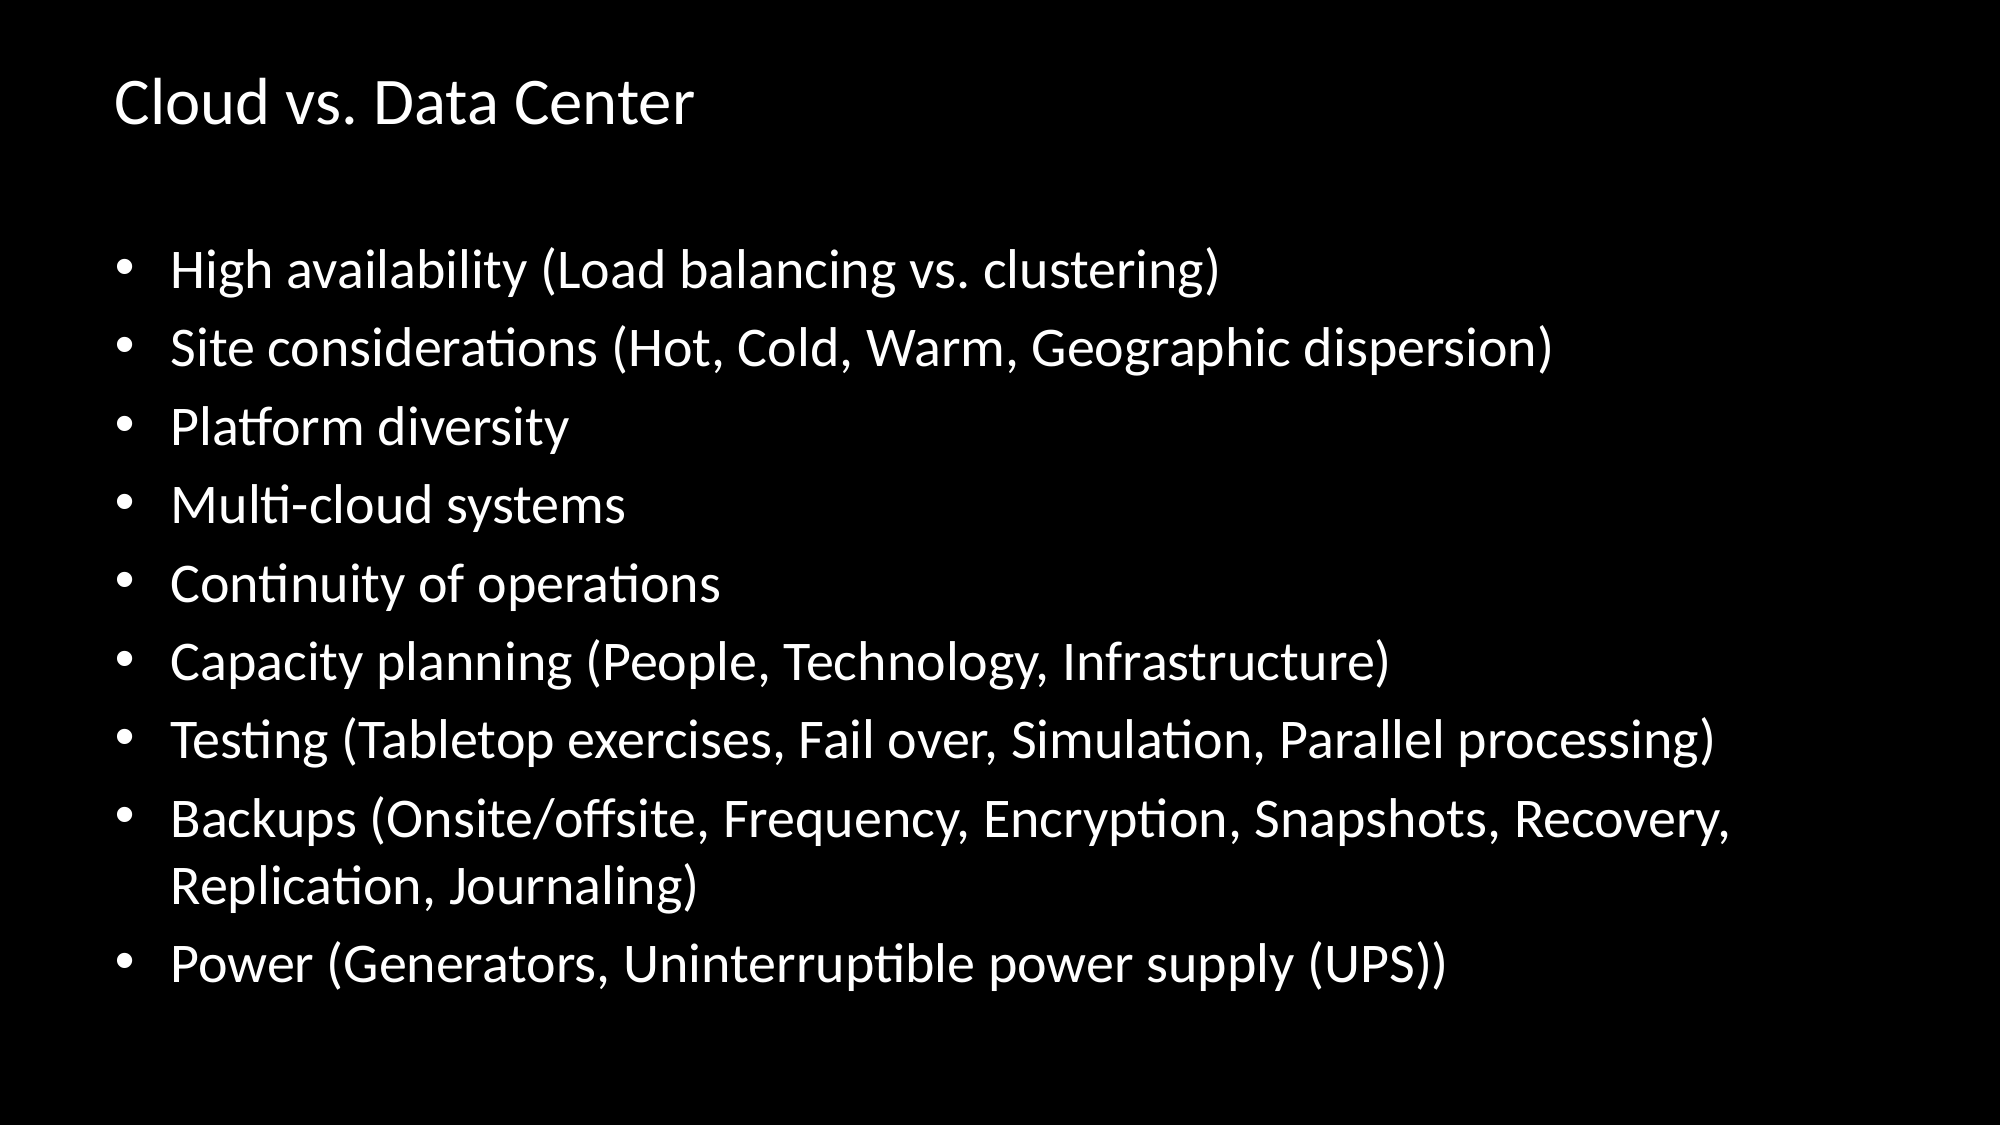

# Cloud vs. Data Center
High availability (Load balancing vs. clustering)
Site considerations (Hot, Cold, Warm, Geographic dispersion)
Platform diversity
Multi-cloud systems
Continuity of operations
Capacity planning (People, Technology, Infrastructure)
Testing (Tabletop exercises, Fail over, Simulation, Parallel processing)
Backups (Onsite/offsite, Frequency, Encryption, Snapshots, Recovery, Replication, Journaling)
Power (Generators, Uninterruptible power supply (UPS))